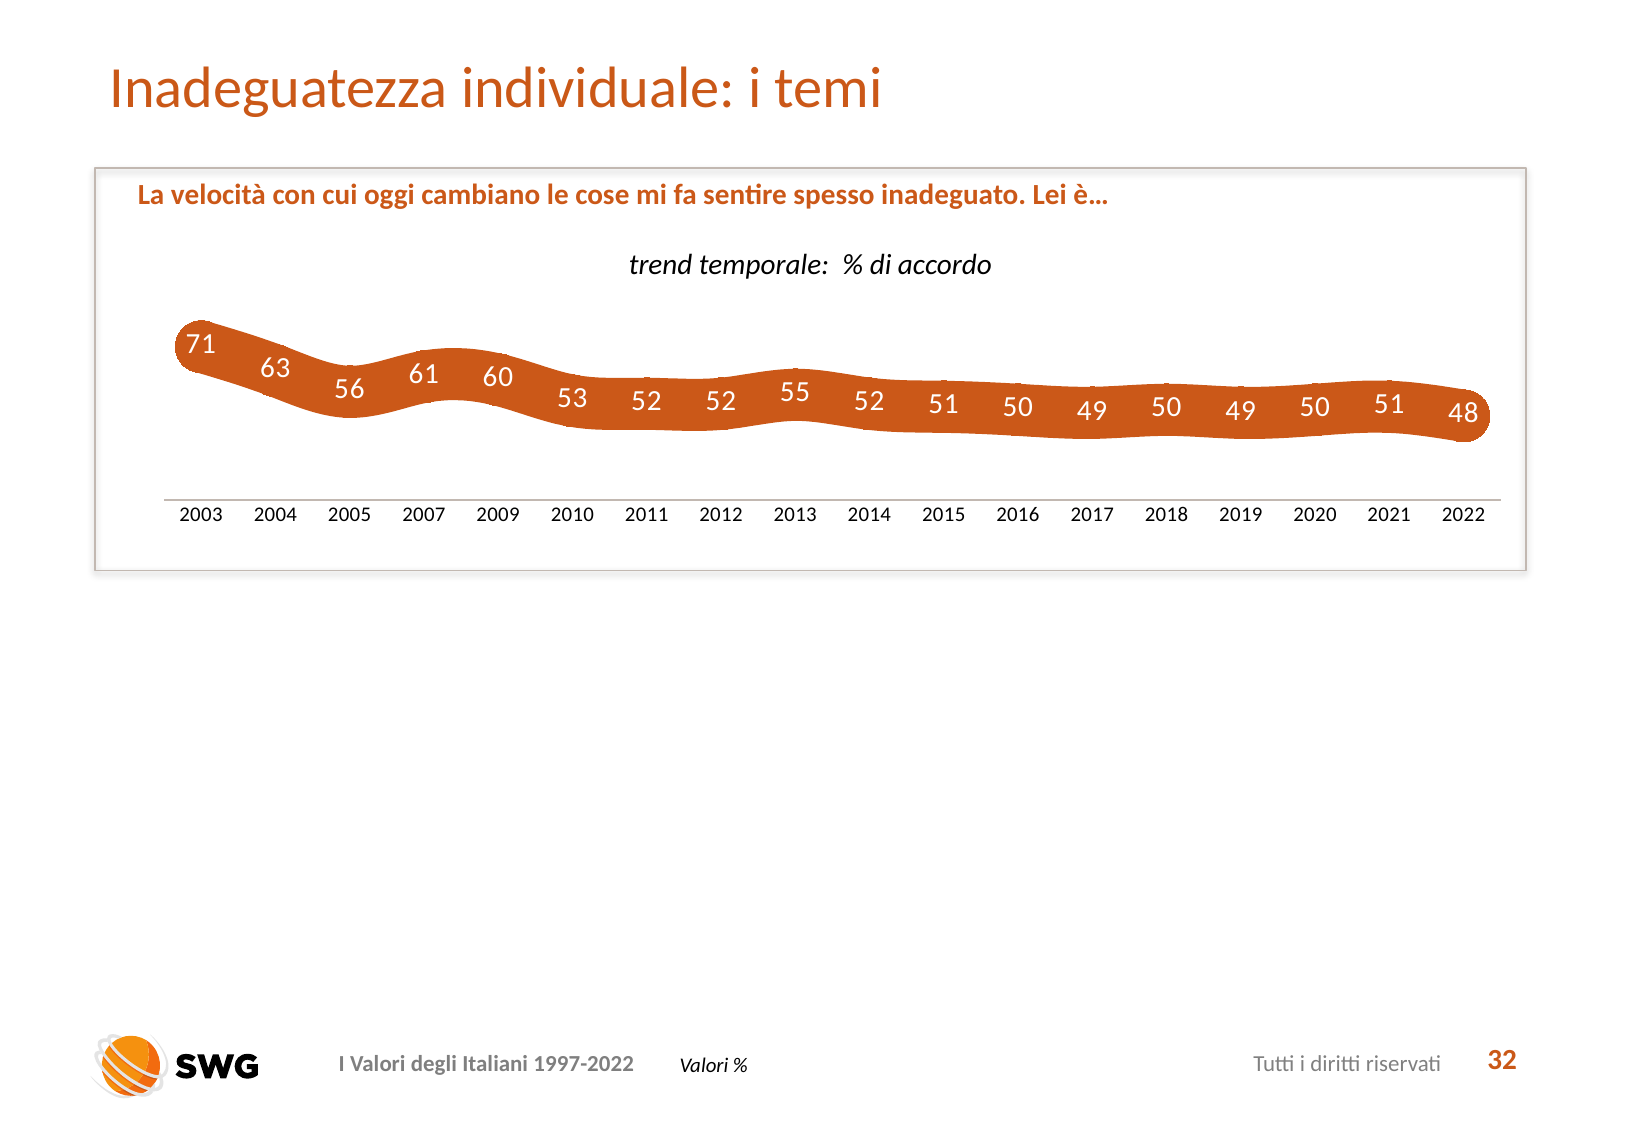

# Inadeguatezza individuale: i temi

La velocità con cui oggi cambiano le cose mi fa sentire spesso inadeguato. Lei è…

### Chart

| Category |  |
|---|---|
| 2003 | 71.0 |
| 2004 | 63.0 |
| 2005 | 56.0 |
| 2007 | 61.0 |
| 2009 | 60.0 |
| 2010 | 53.0 |
| 2011 | 52.0 |
| 2012 | 52.0 |
| 2013 | 55.0 |
| 2014 | 52.0 |
| 2015 | 51.0 |
| 2016 | 50.0 |
| 2017 | 49.0 |
| 2018 | 50.0 |
| 2019 | 49.0 |
| 2020 | 50.0 |
| 2021 | 51.0 |
| 2022 | 48.0 |
trend temporale:  % di accordo

32
Valori %